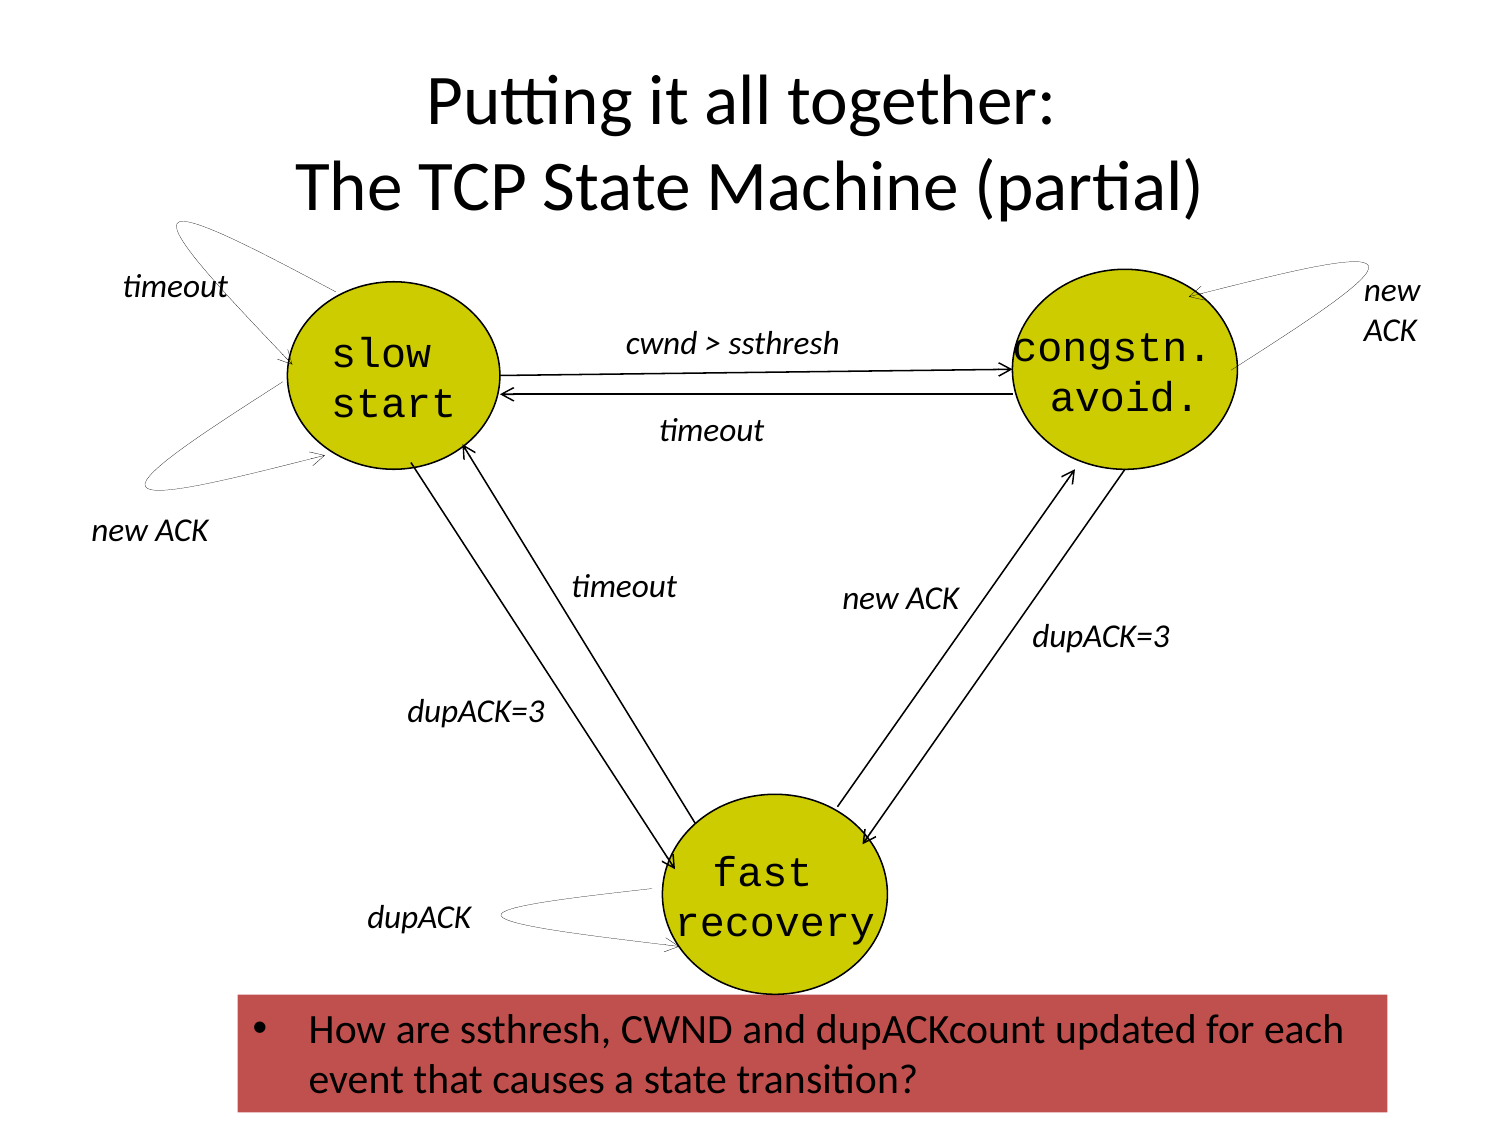

# Putting it all together: The TCP State Machine (partial)

timeout
new
ACK

congstn.
avoid.
slow
start
cwnd > ssthresh

timeout
new ACK
timeout
new ACK
dupACK=3
dupACK=3
fast
recovery

dupACK
How are ssthresh, CWND and dupACKcount updated for each event that causes a state transition?